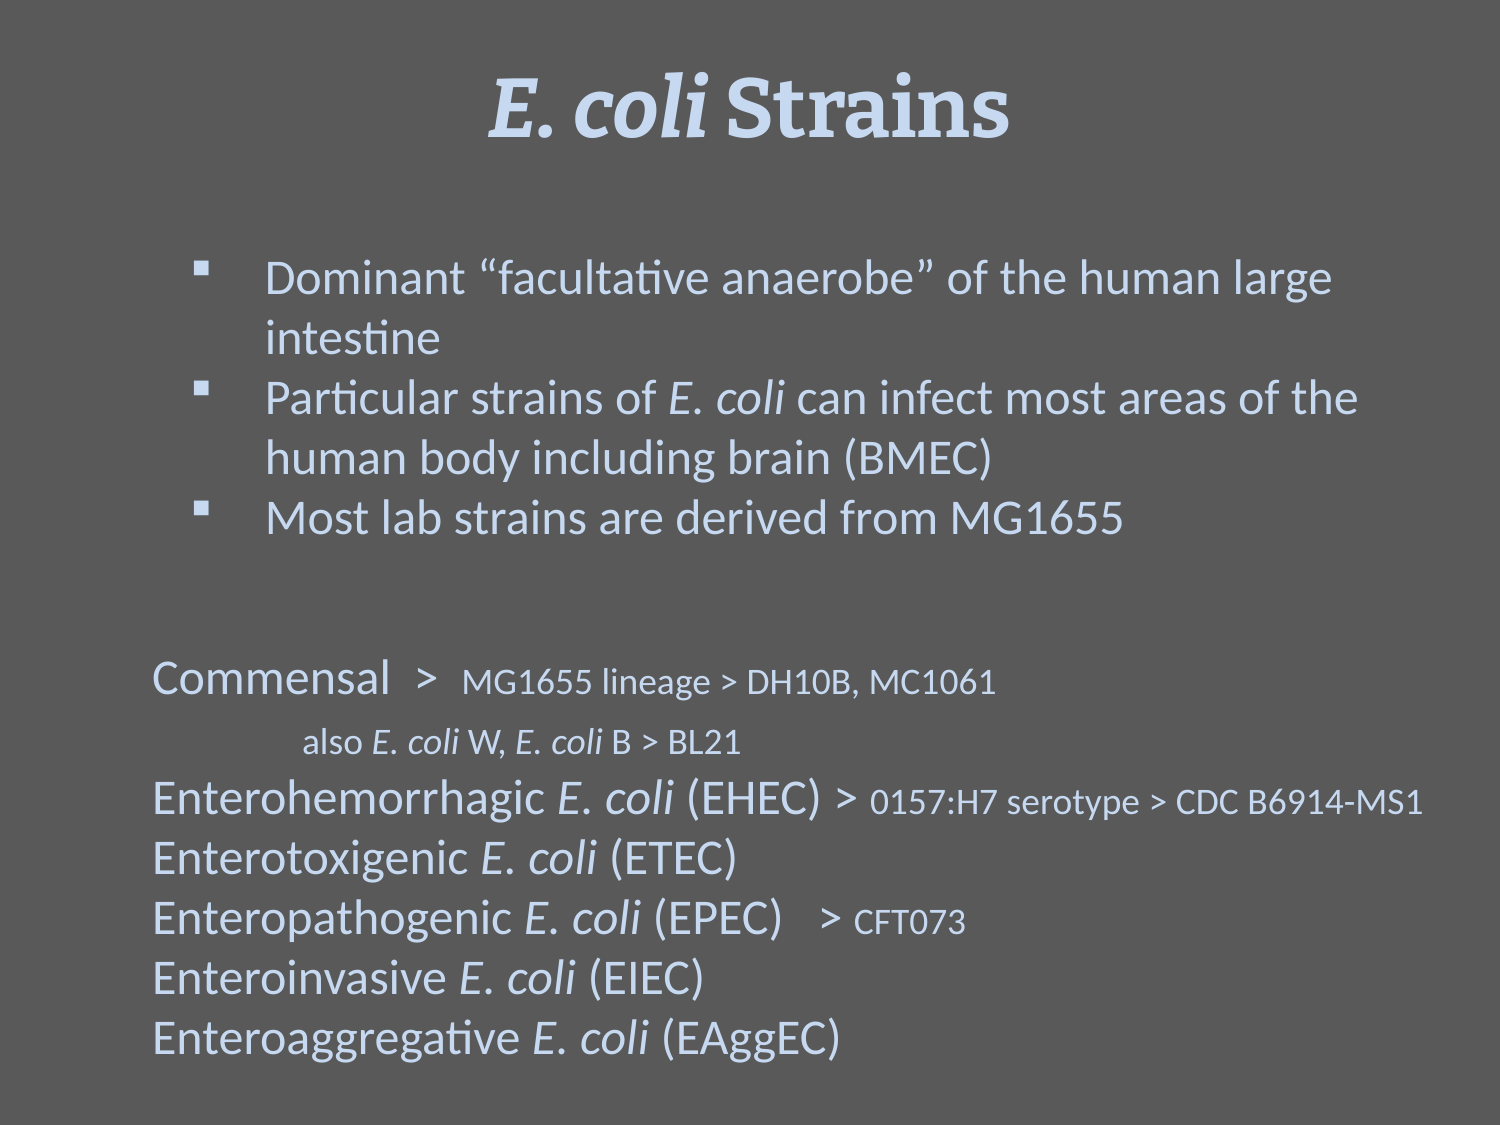

E. coli Strains
Dominant “facultative anaerobe” of the human large intestine
Particular strains of E. coli can infect most areas of the human body including brain (BMEC)
Most lab strains are derived from MG1655
Commensal  >  MG1655 lineage > DH10B, MC1061
	also E. coli W, E. coli B > BL21
Enterohemorrhagic E. coli (EHEC) > 0157:H7 serotype > CDC B6914-MS1
Enterotoxigenic E. coli (ETEC)
Enteropathogenic E. coli (EPEC)   > CFT073
Enteroinvasive E. coli (EIEC)
Enteroaggregative E. coli (EAggEC)